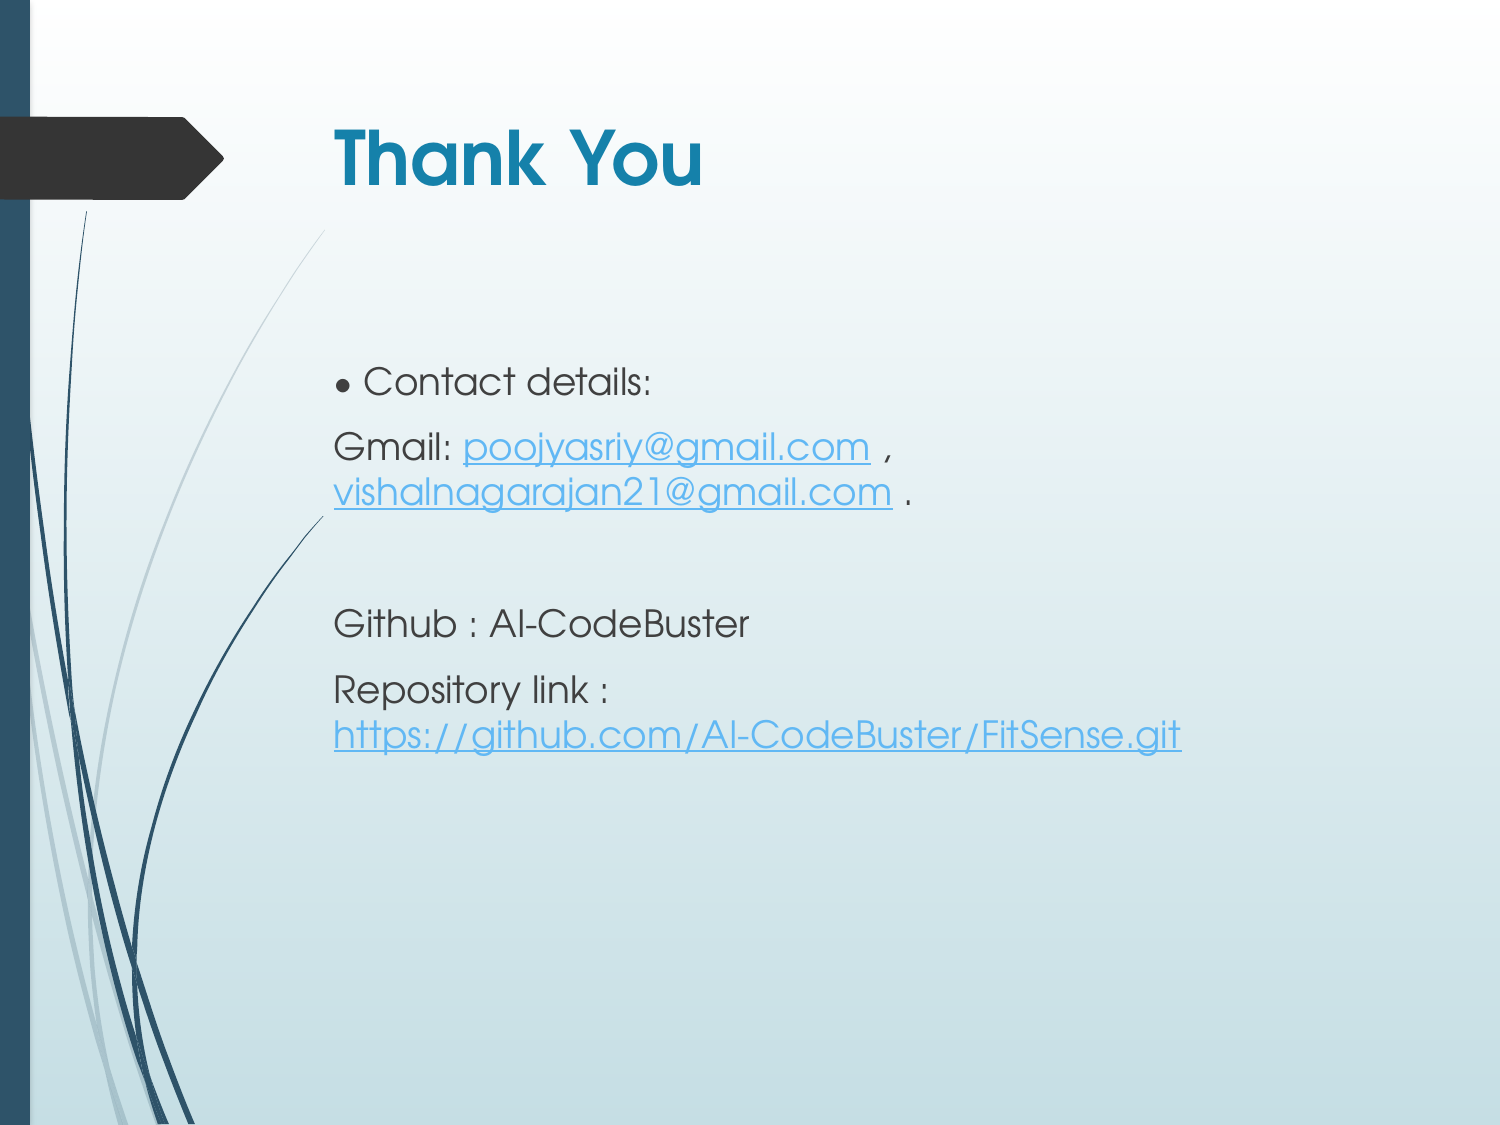

# Thank You
• Contact details:
Gmail: poojyasriy@gmail.com , vishalnagarajan21@gmail.com .

Github : AI-CodeBuster
Repository link : https://github.com/AI-CodeBuster/FitSense.git